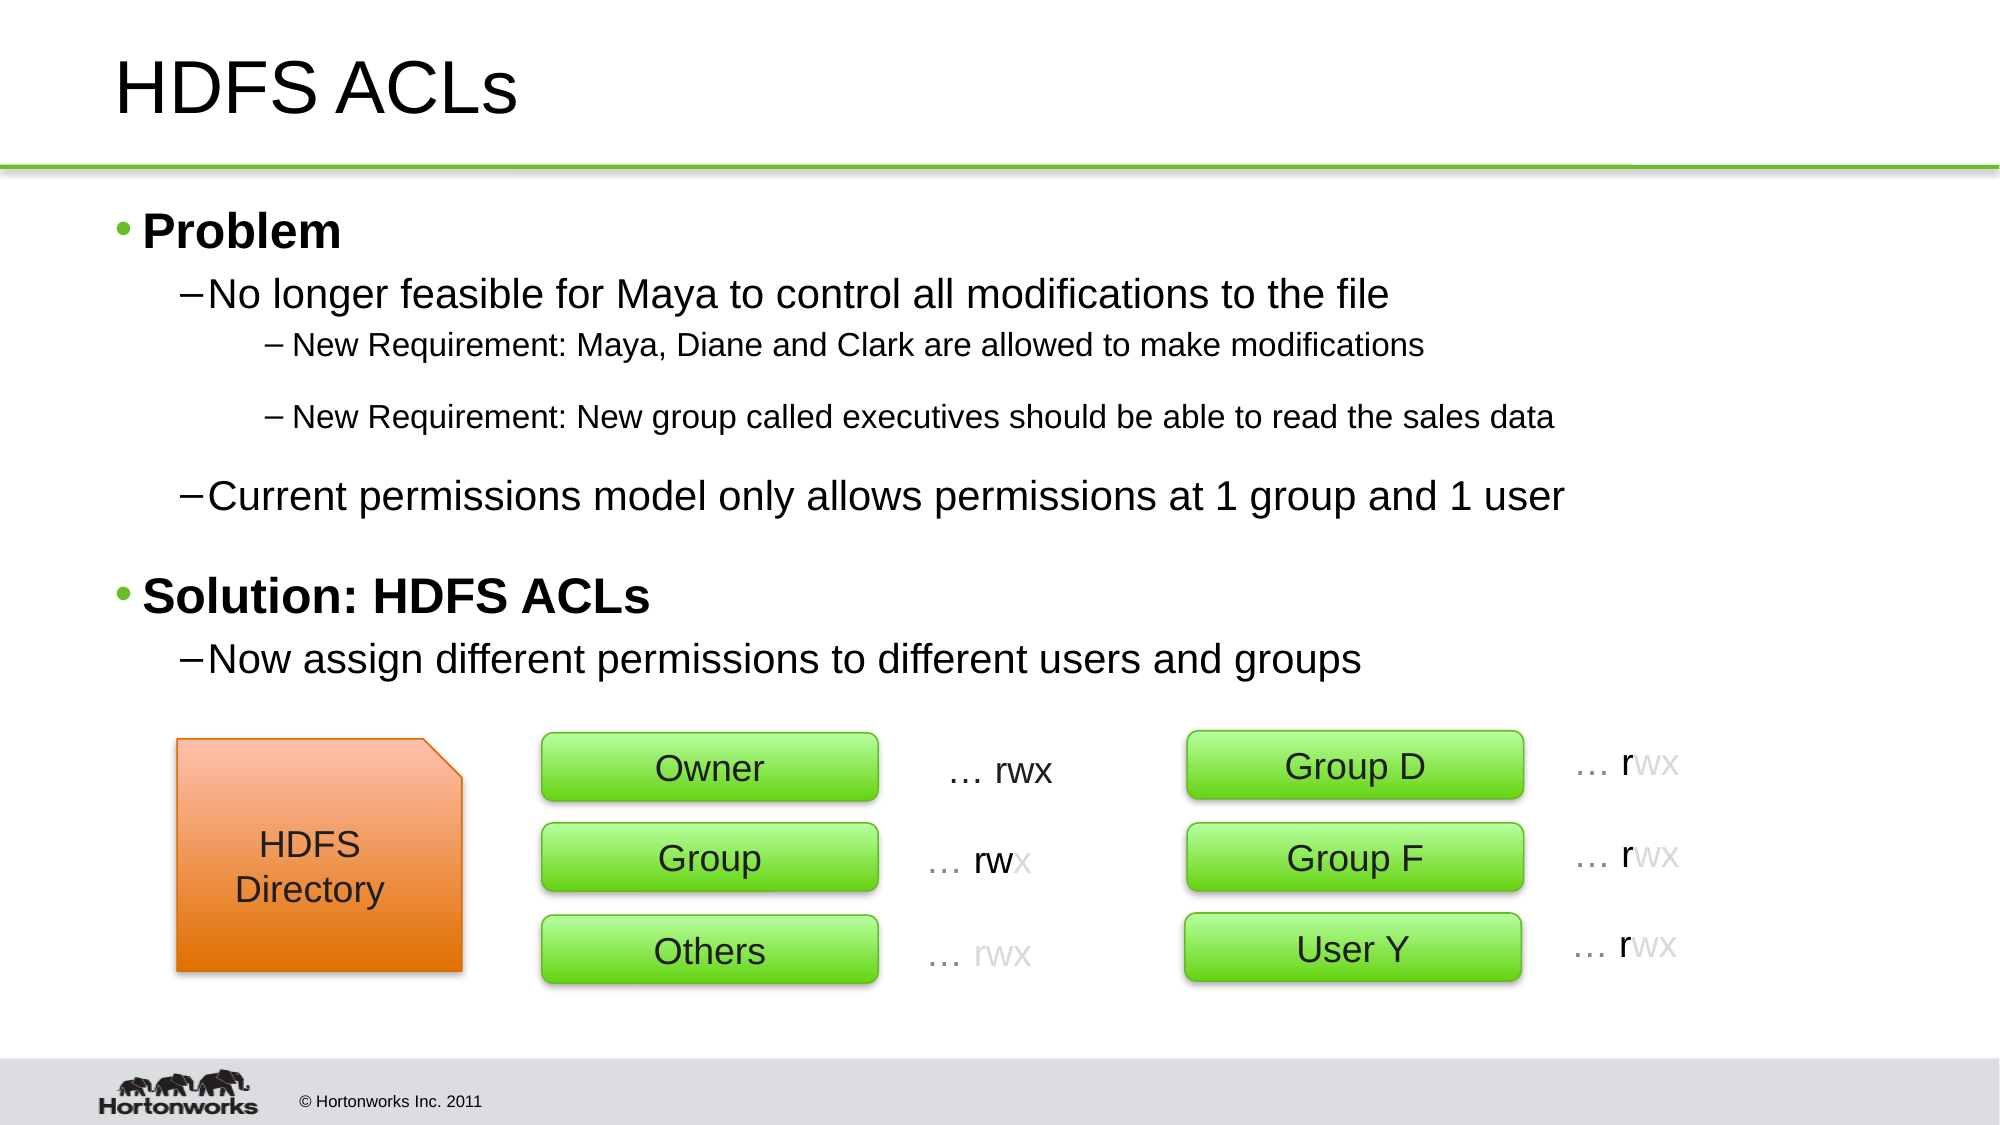

# HDFS ACLs
Problem
No longer feasible for Maya to control all modifications to the file
New Requirement: Maya, Diane and Clark are allowed to make modifications
New Requirement: New group called executives should be able to read the sales data
Current permissions model only allows permissions at 1 group and 1 user

Solution: HDFS ACLs
Now assign different permissions to different users and groups
Group D
 … rwx
Group F
 … rwx
User Y
 … rwx
Owner
HDFS Directory
… rwx
Group
 … rwx
Others
 … rwx